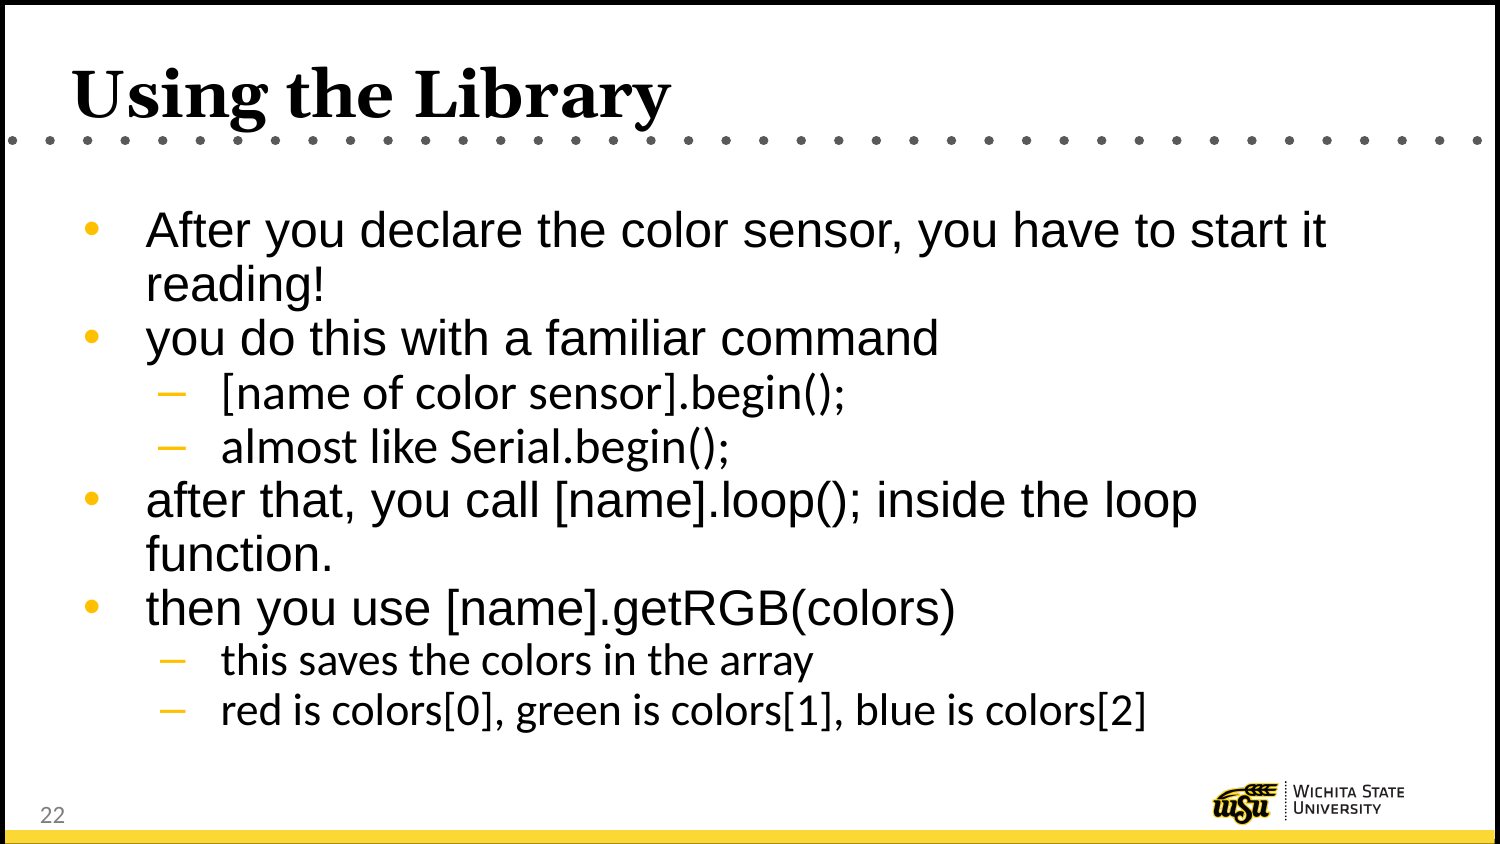

# Using the Library
After you declare the color sensor, you have to start it reading!
you do this with a familiar command
[name of color sensor].begin();
almost like Serial.begin();
after that, you call [name].loop(); inside the loop function.
then you use [name].getRGB(colors)
this saves the colors in the array
red is colors[0], green is colors[1], blue is colors[2]